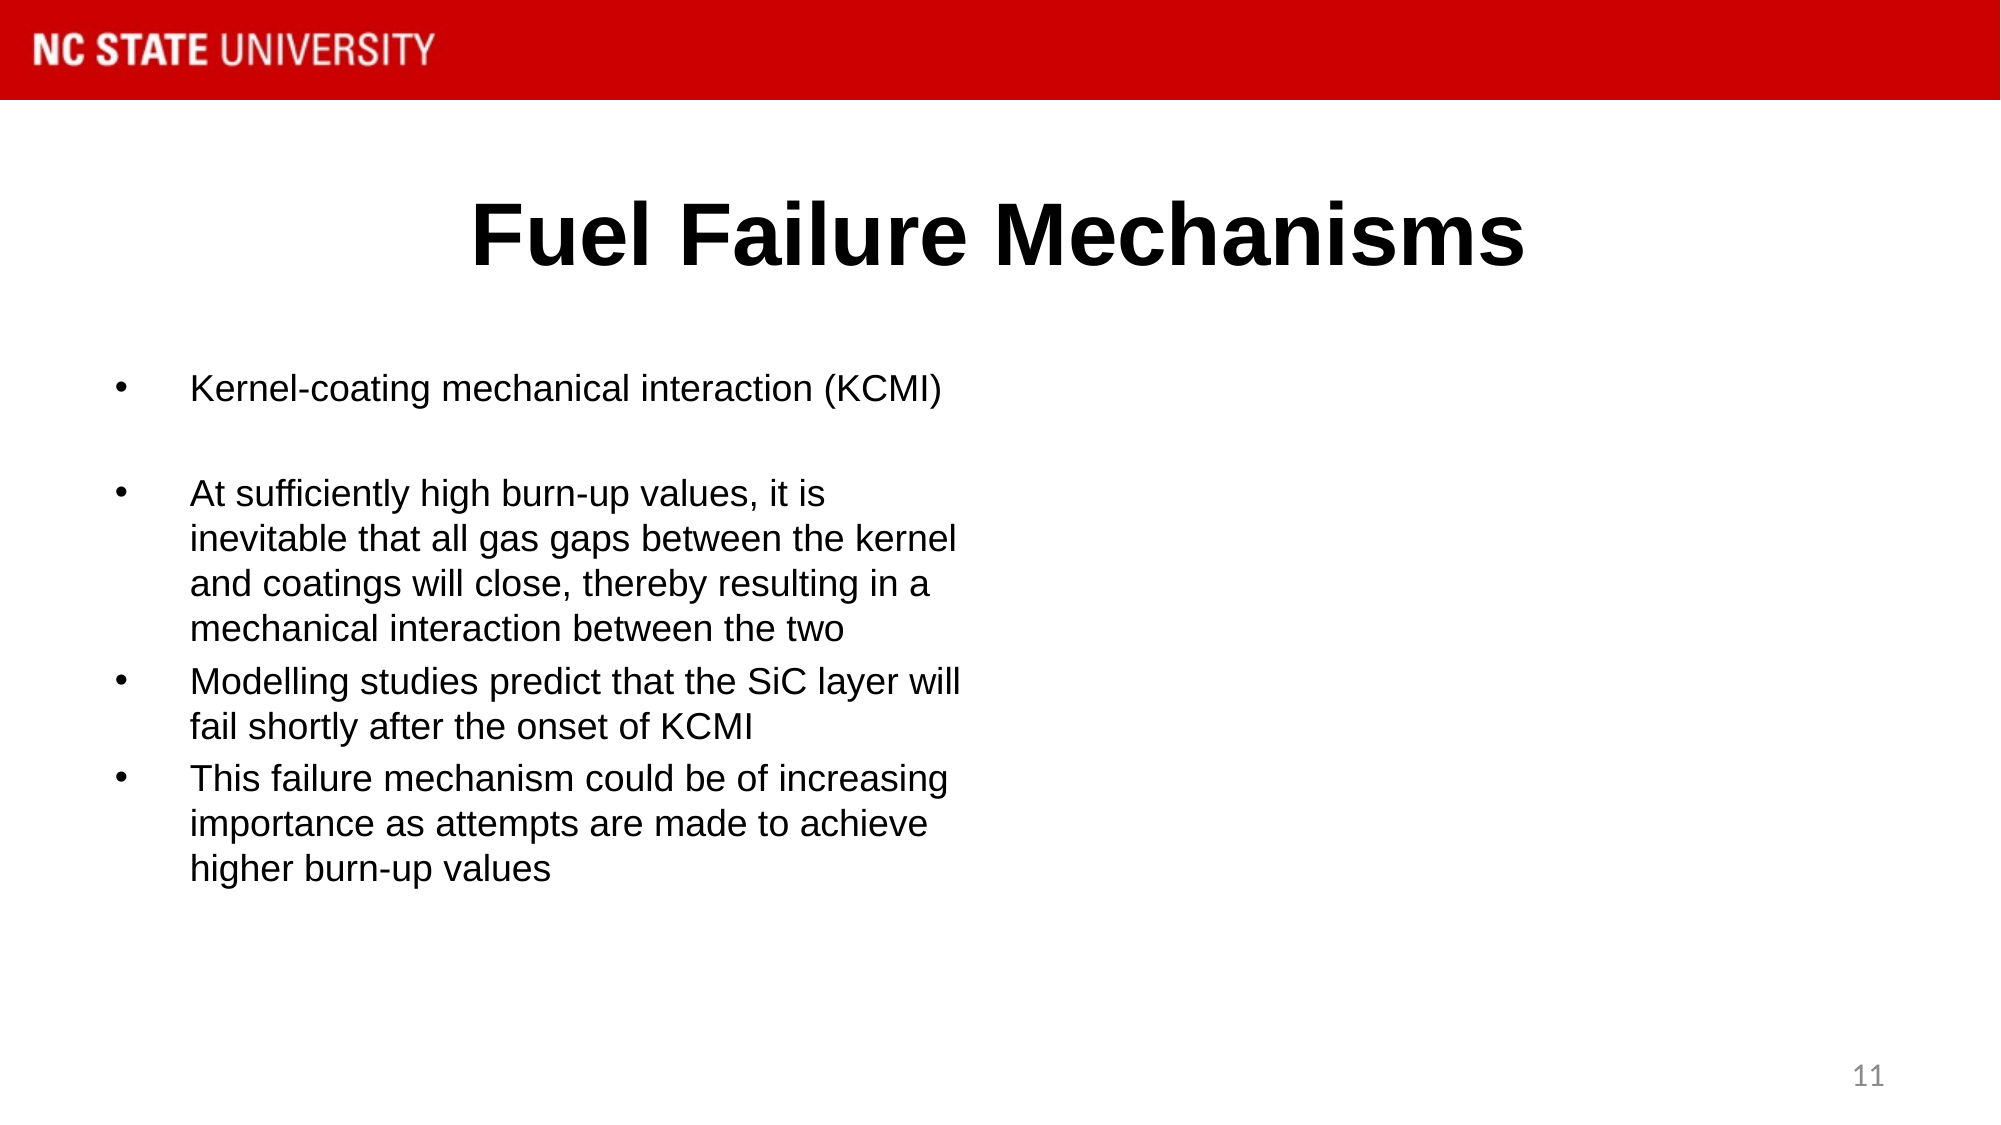

# Fuel Failure Mechanisms
Kernel-coating mechanical interaction (KCMI)

At sufficiently high burn-up values, it is inevitable that all gas gaps between the kernel and coatings will close, thereby resulting in a mechanical interaction between the two
Modelling studies predict that the SiC layer will fail shortly after the onset of KCMI
This failure mechanism could be of increasing importance as attempts are made to achieve higher burn-up values

11